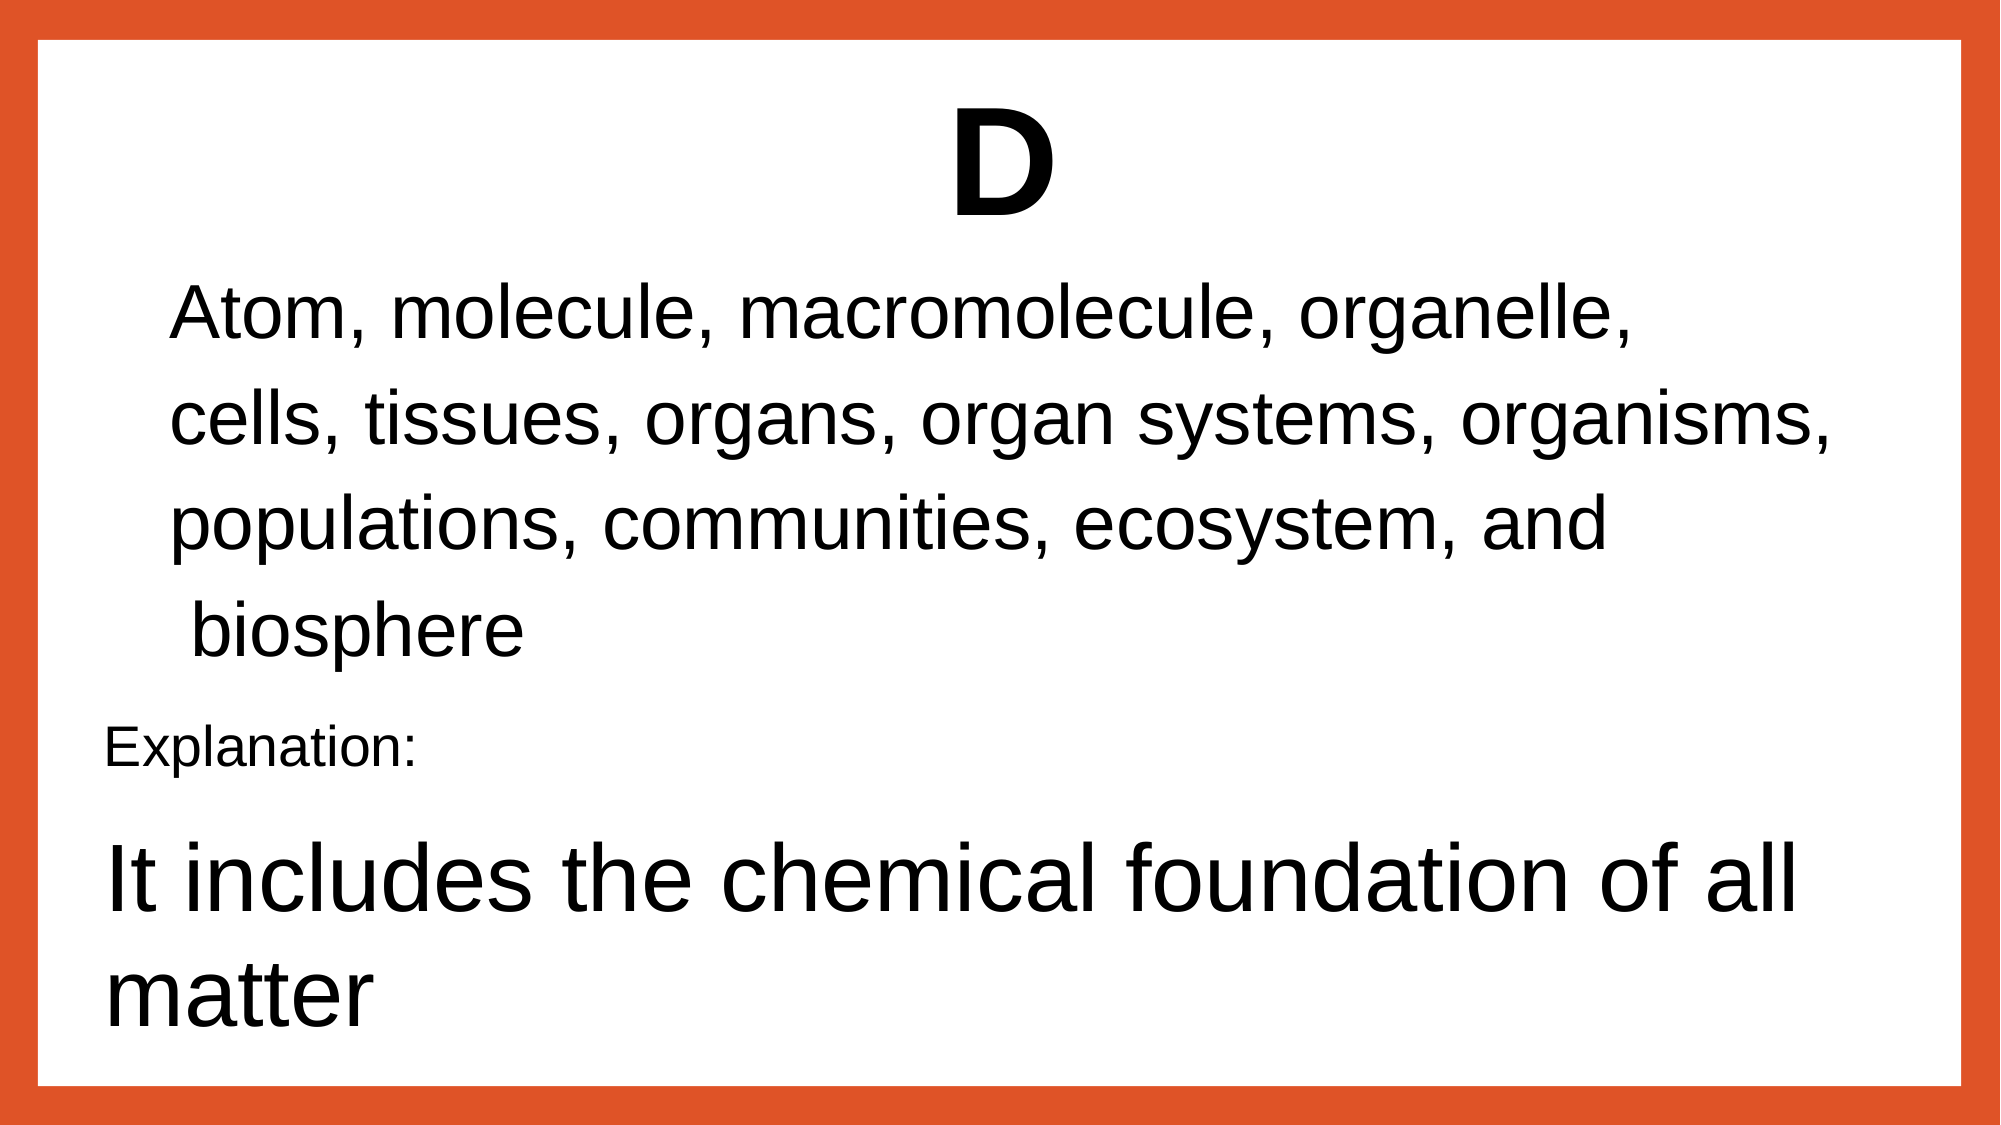

D
     Atom, molecule, macromolecule, organelle,
     cells, tissues, organs, organ systems, organisms,
     populations, communities, ecosystem, and
      biosphere

Explanation:
It includes the chemical foundation of all matter